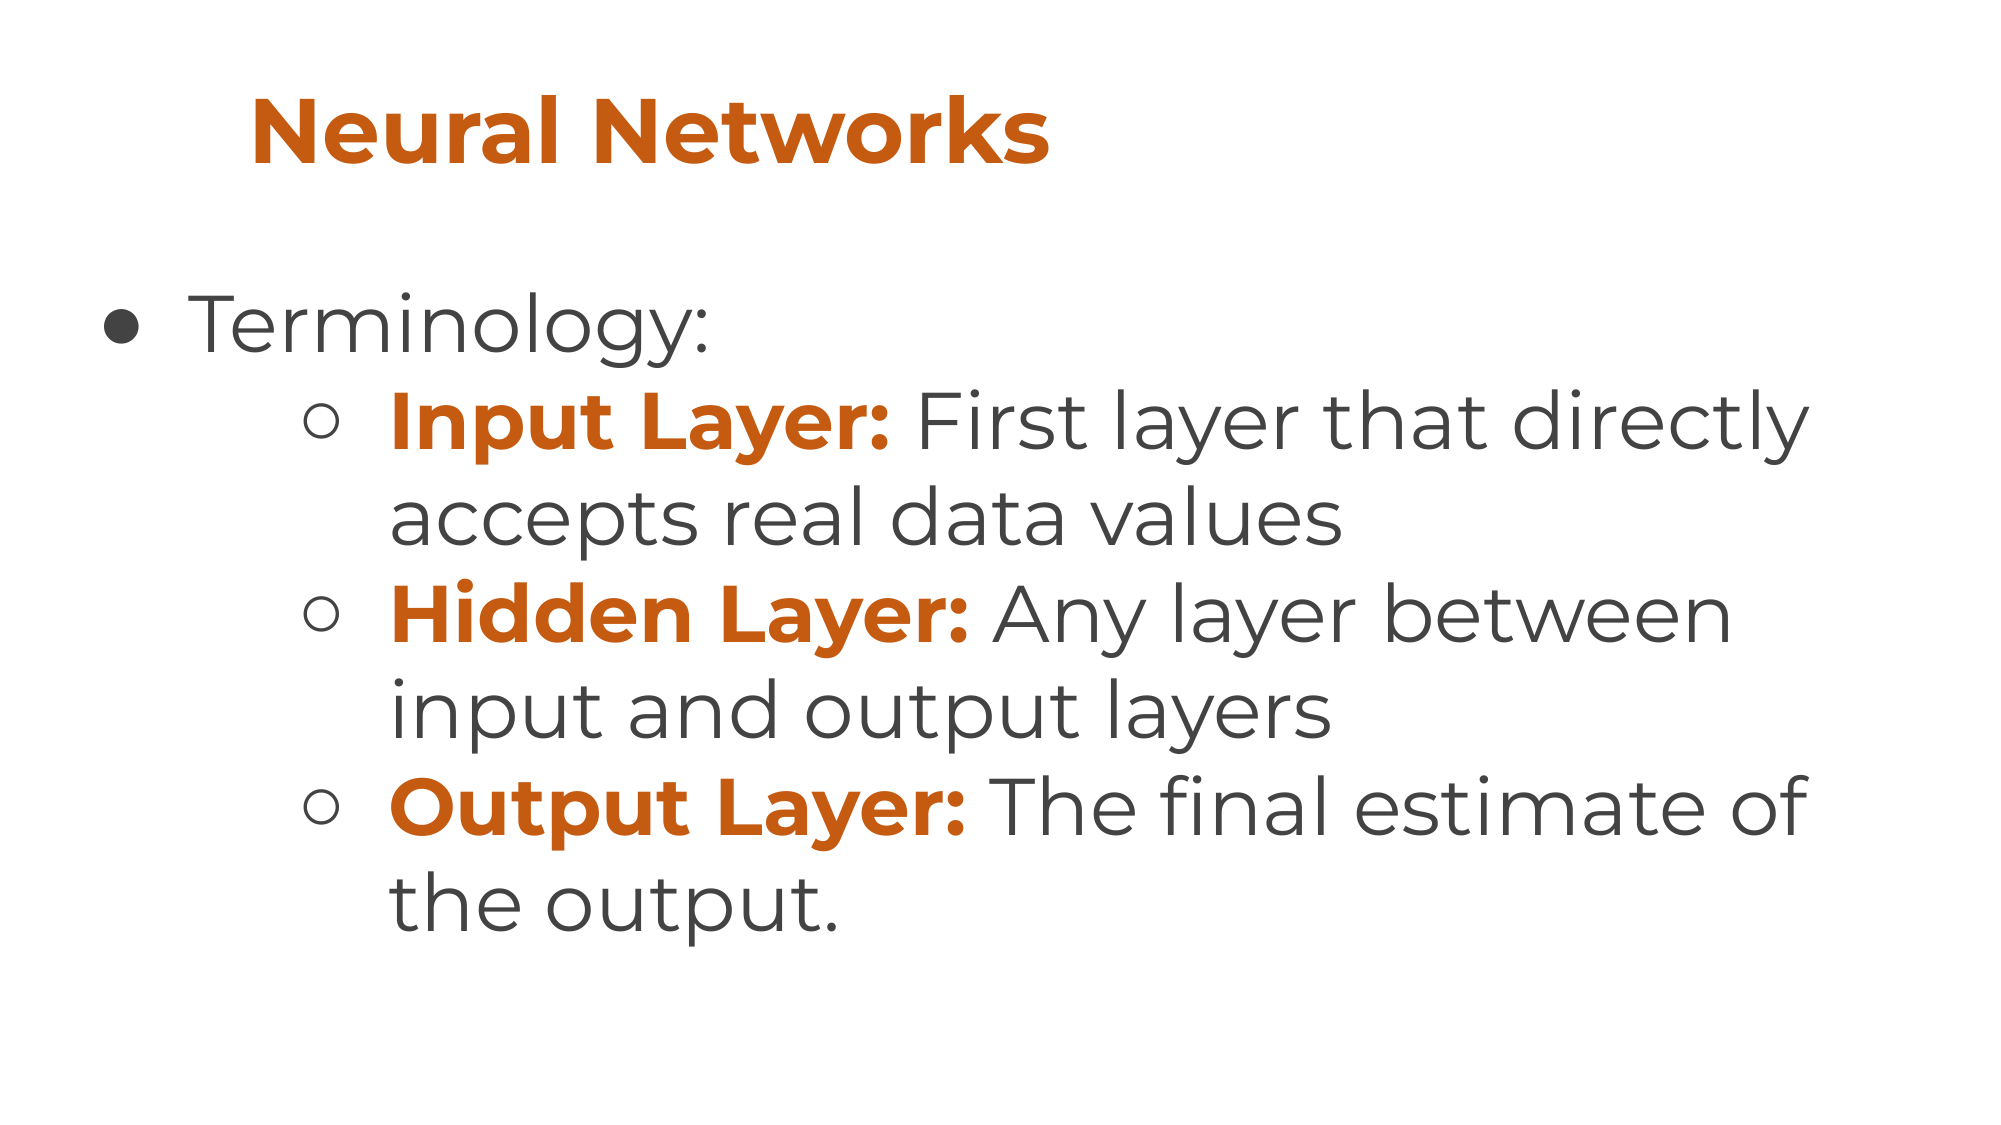

# Neural Networks
Terminology:
Input Layer: First layer that directly accepts real data values
Hidden Layer: Any layer between input and output layers
Output Layer: The final estimate of the output.